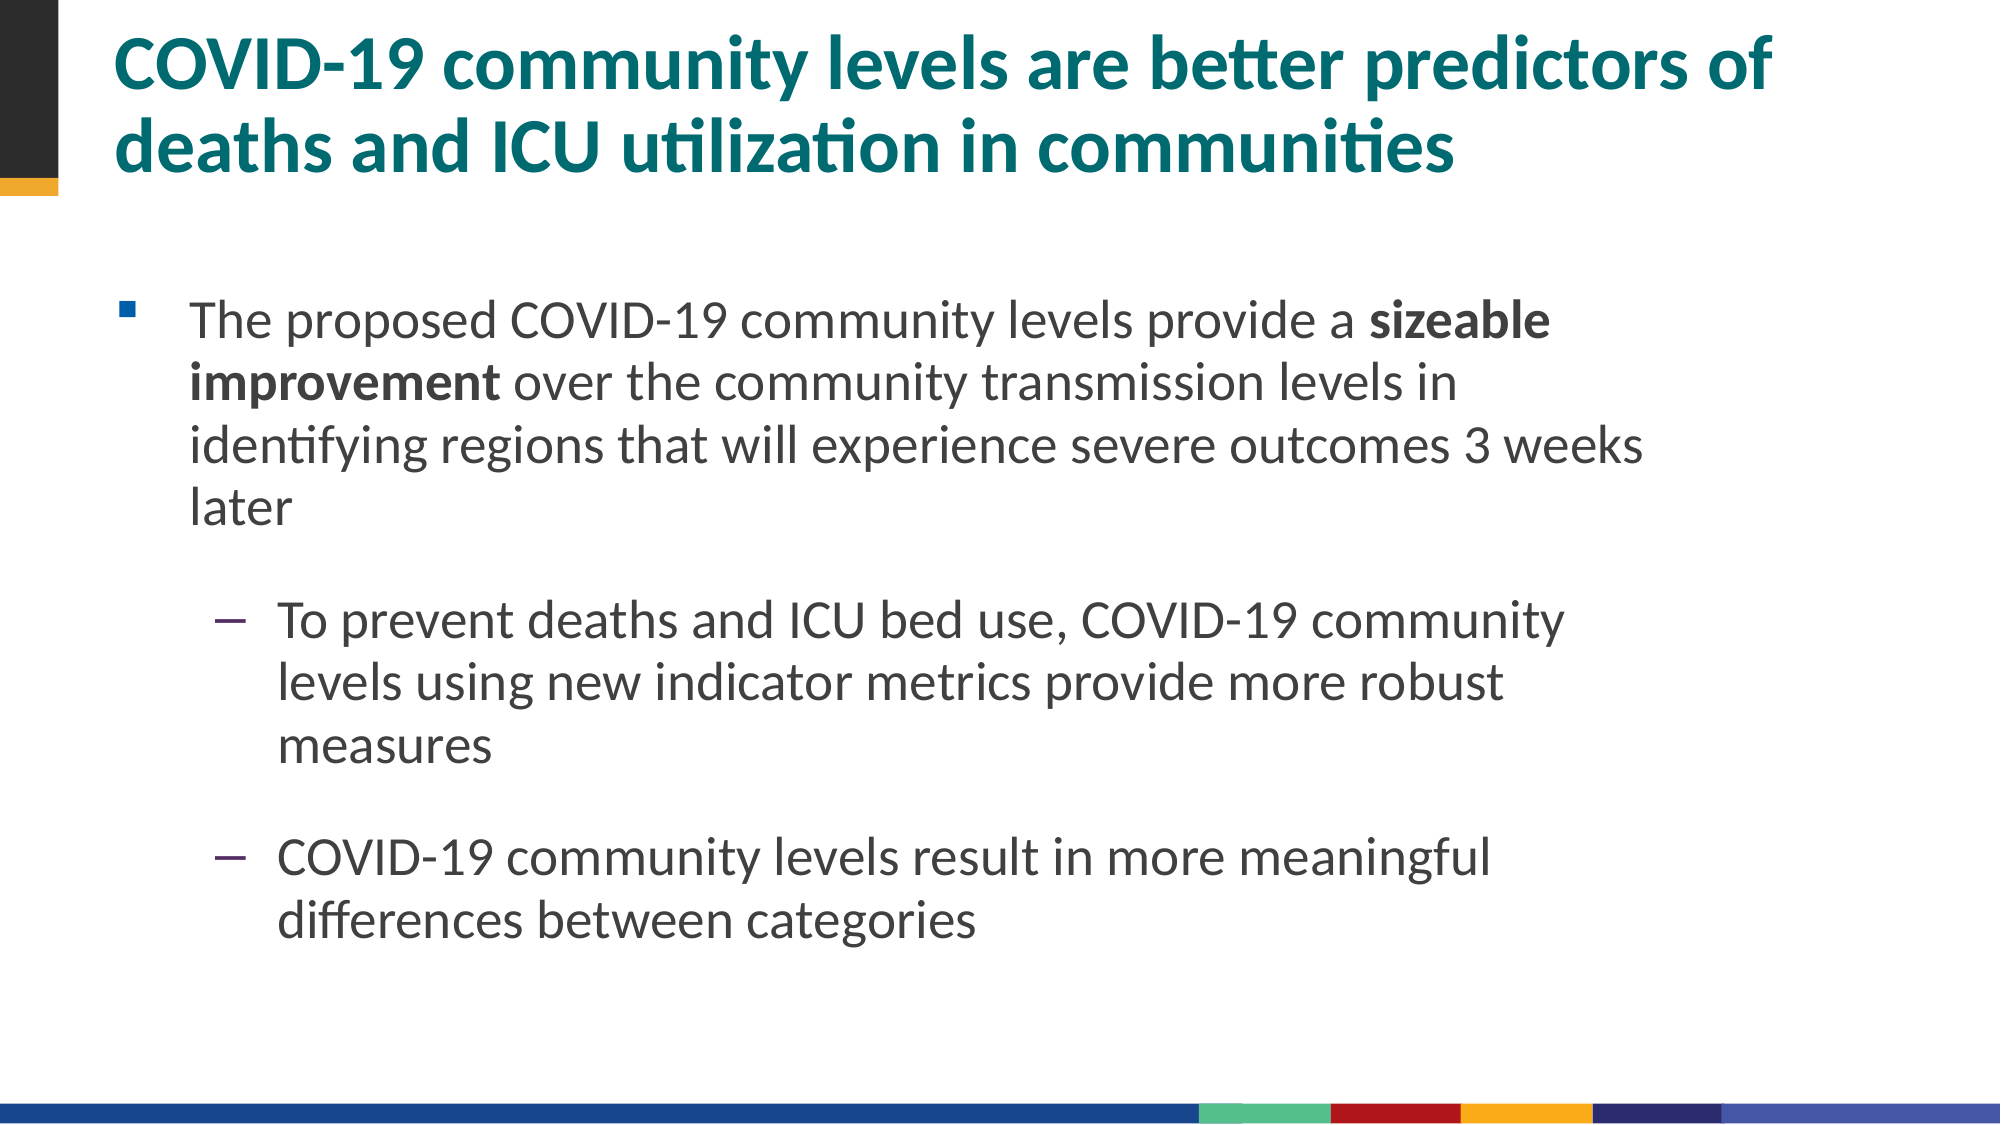

# COVID-19 community levels are better predictors of deaths and ICU utilization in communities
The proposed COVID-19 community levels provide a sizeable improvement over the community transmission levels in identifying regions that will experience severe outcomes 3 weeks later
To prevent deaths and ICU bed use, COVID-19 community levels using new indicator metrics provide more robust measures
COVID-19 community levels result in more meaningful differences between categories